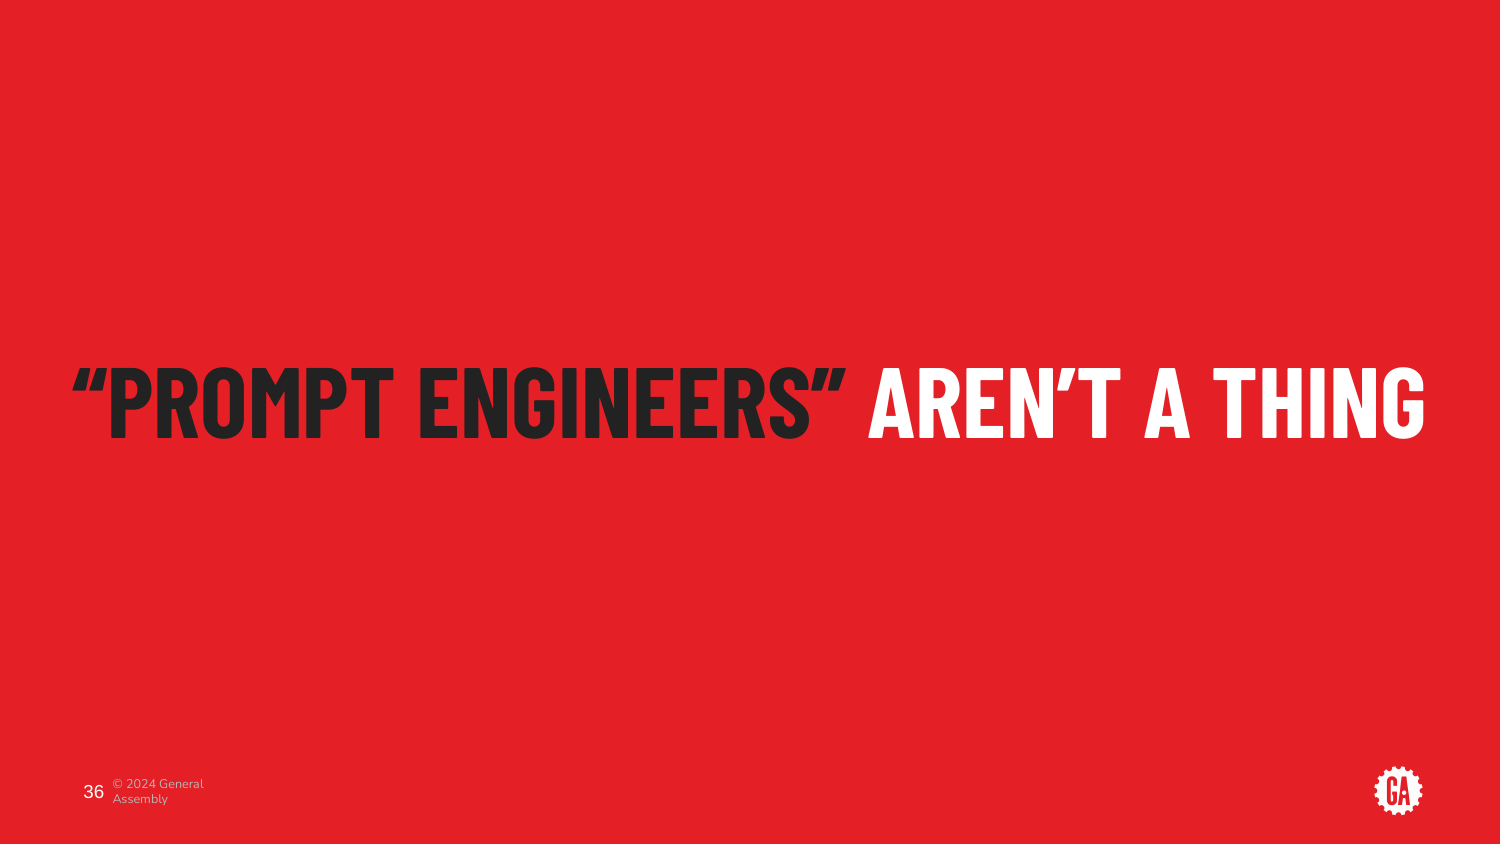

# “PROMPT ENGINEERS” AREN’T A THING
36